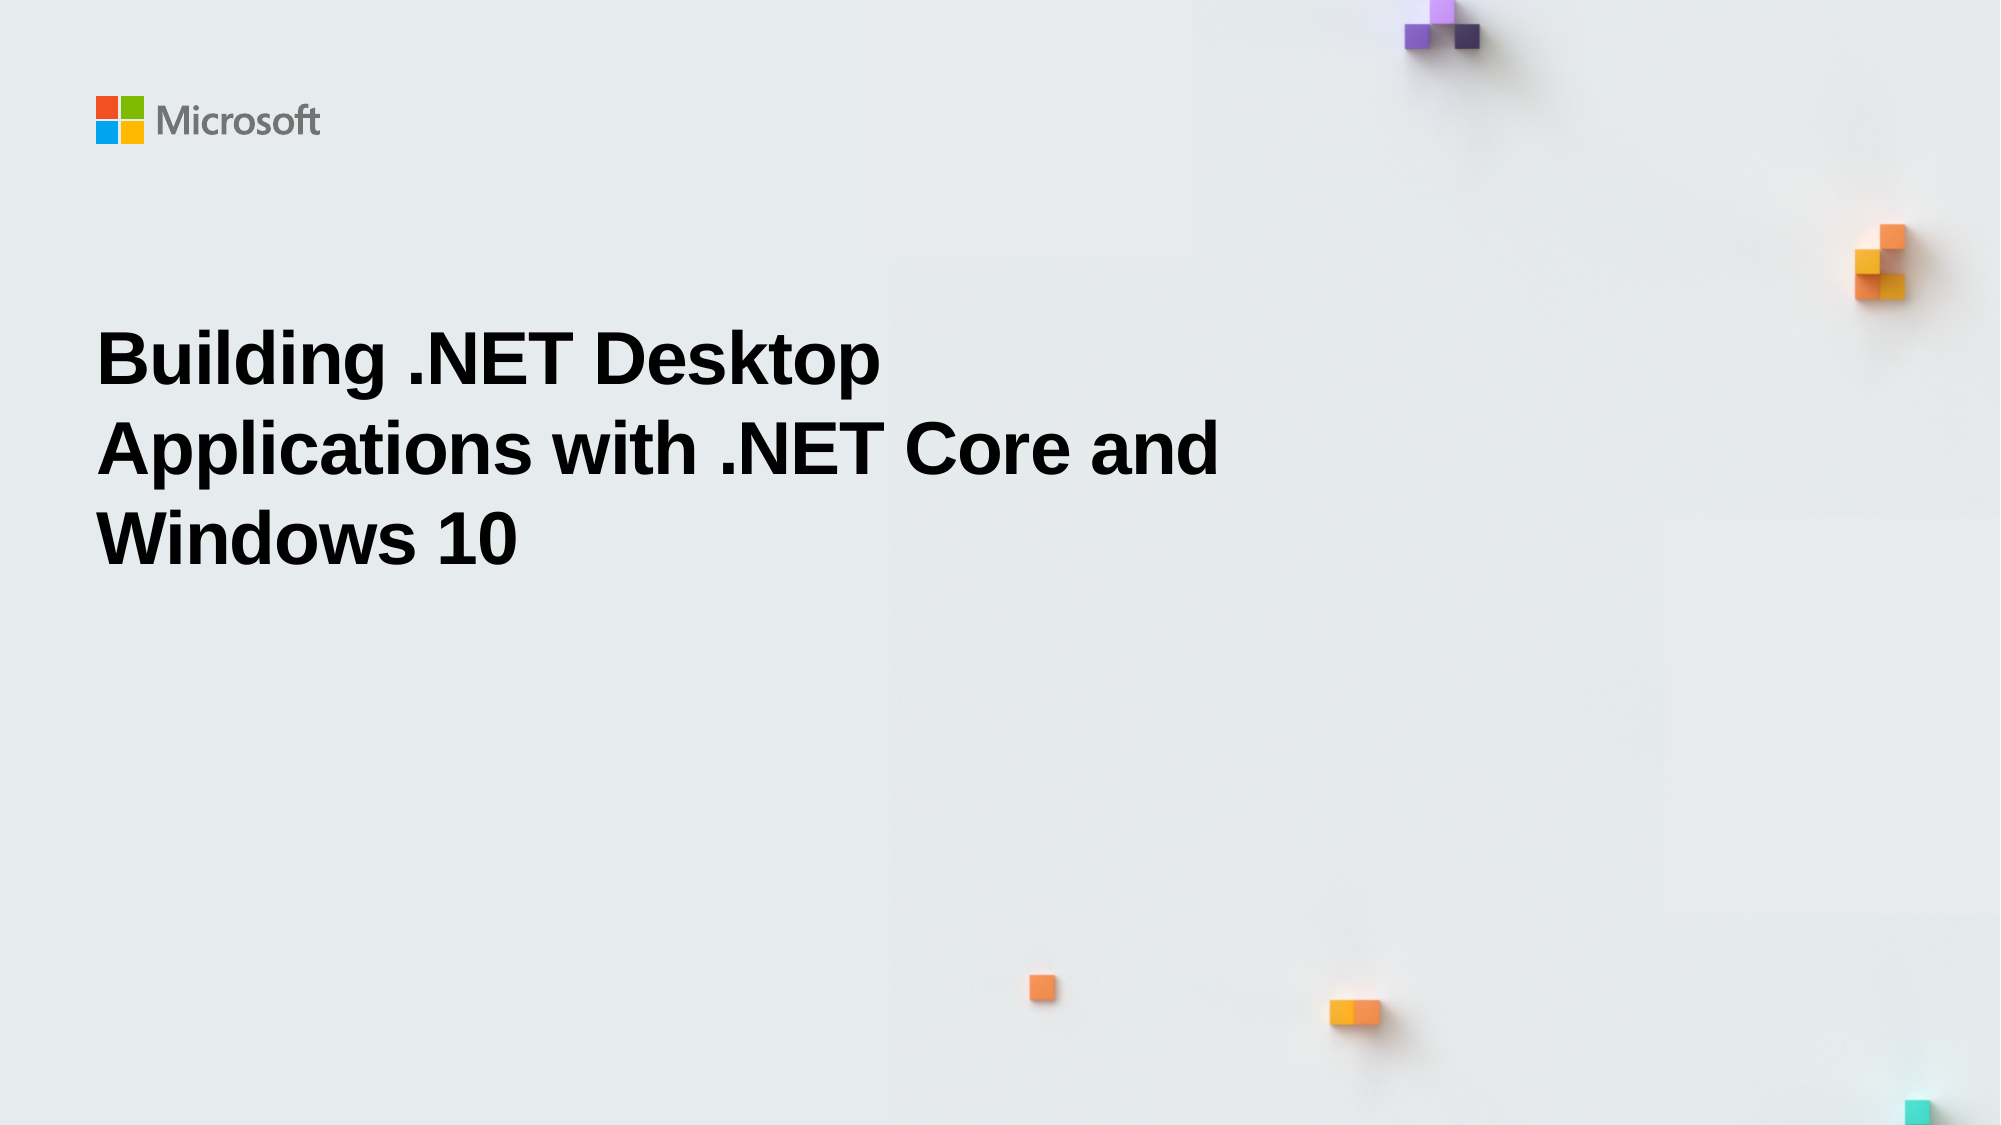

# Building .NET Desktop Applications with .NET Core and Windows 10